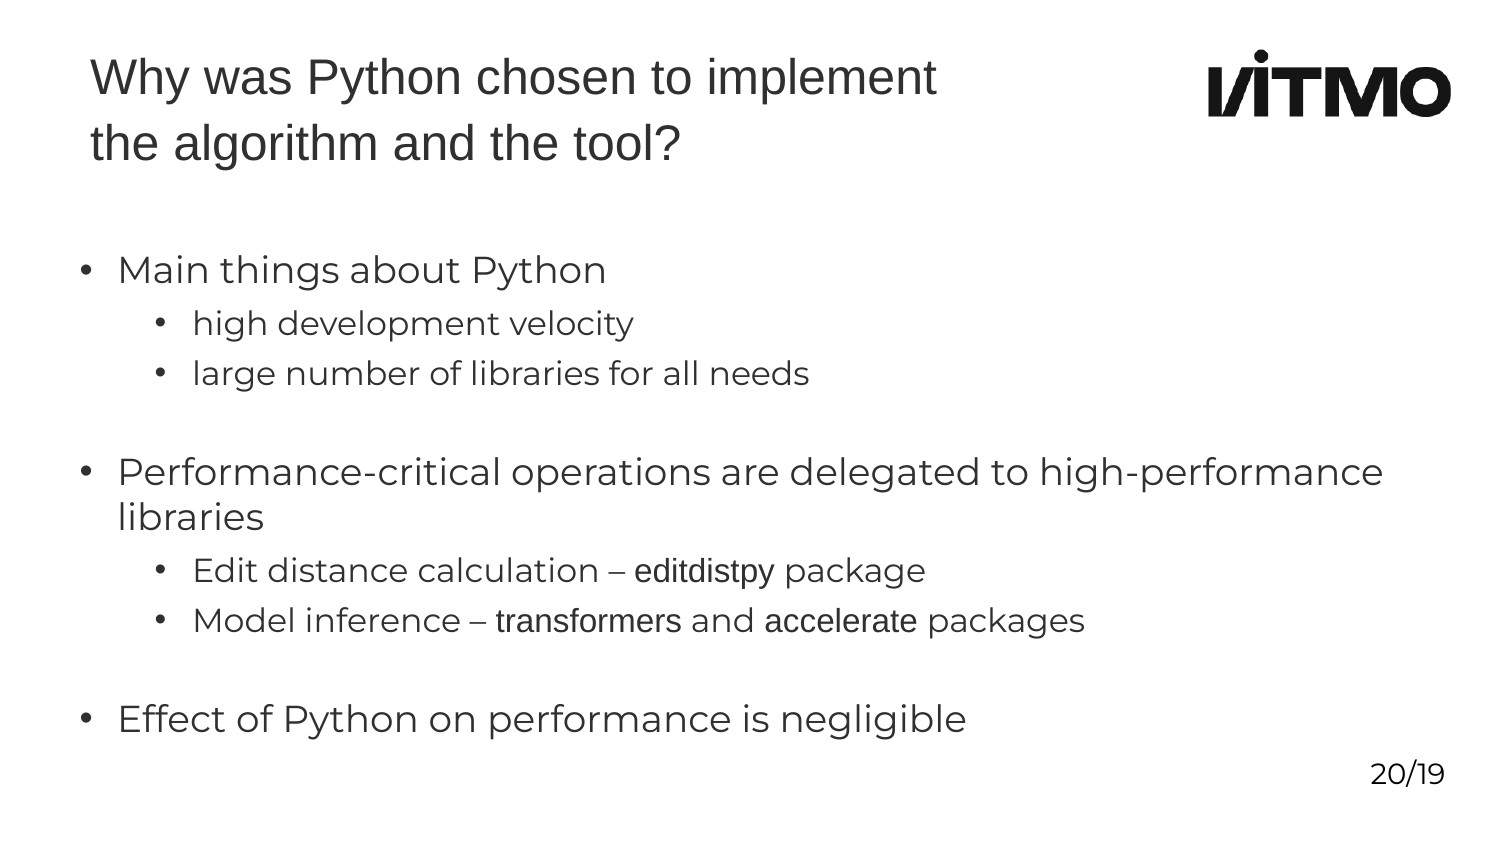

Why was Pythоn chosen to implement
the algorithm and the tool?

Main things about Python
high development velocity
large number of libraries for all needs

Performance-critical operations are delegated to high-performance libraries
Edit distance calculation – editdistpy package
Model inference – transformers and accelerate packages

Effect of Python on performance is negligible

20/19